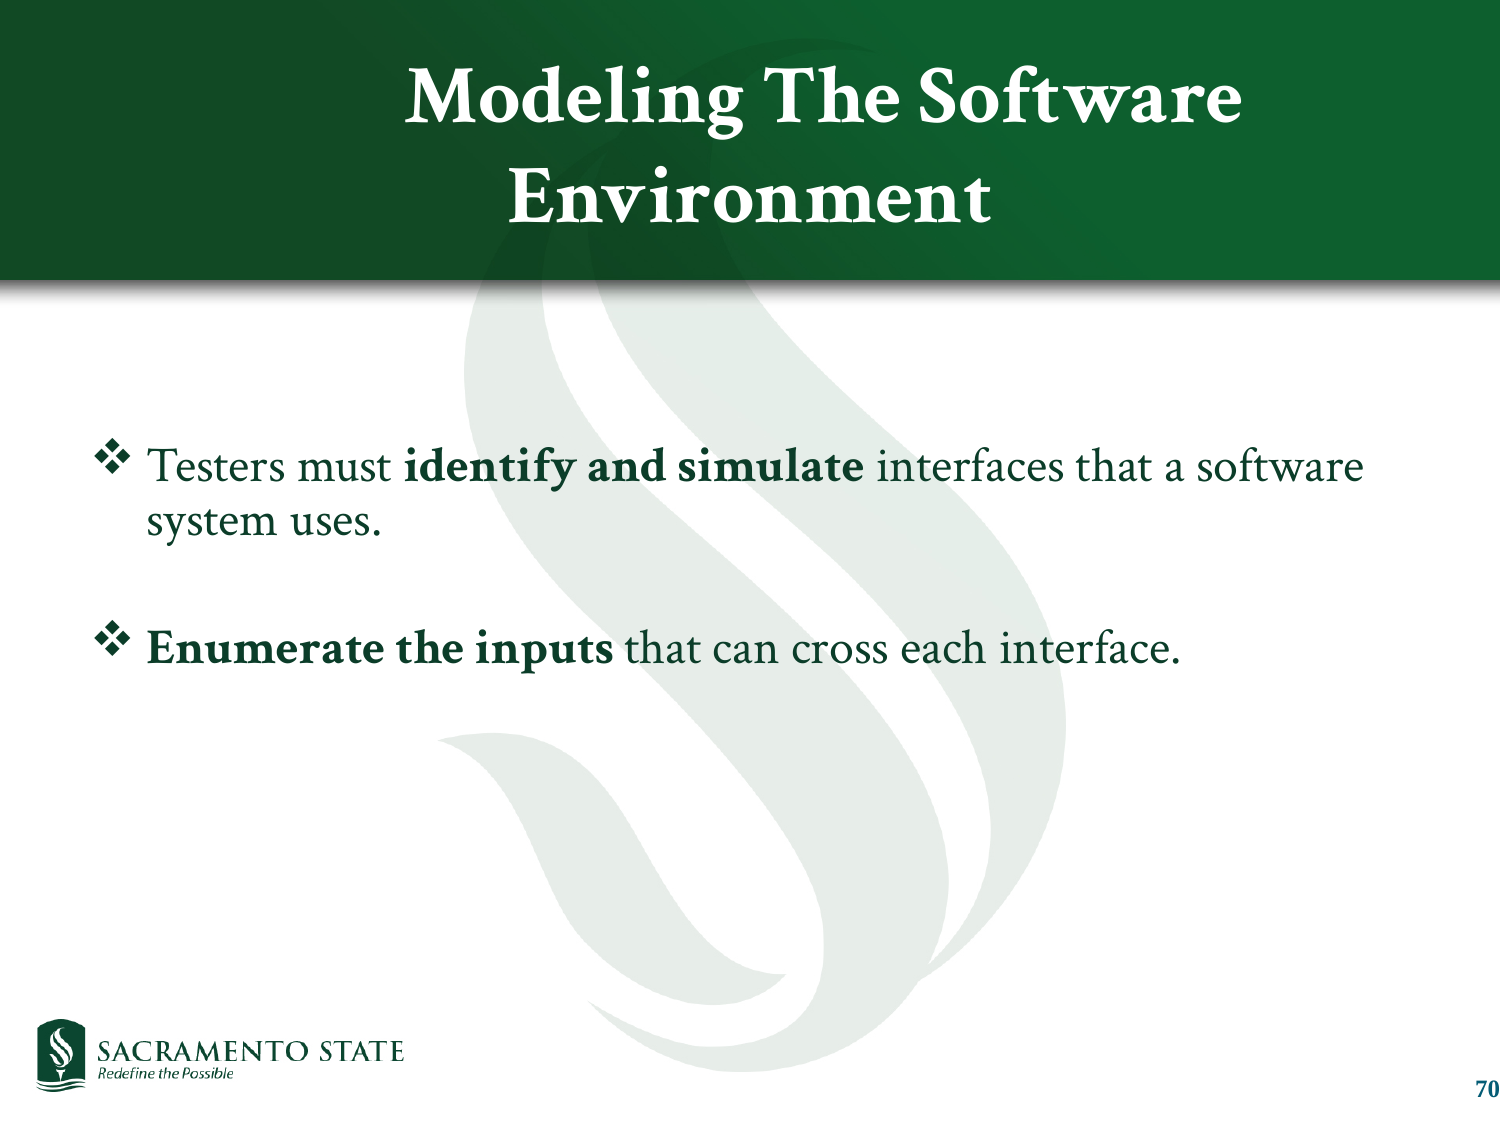

# Modeling The Software Environment
Testers must identify and simulate interfaces that a software system uses.

Enumerate the inputs that can cross each interface.

70